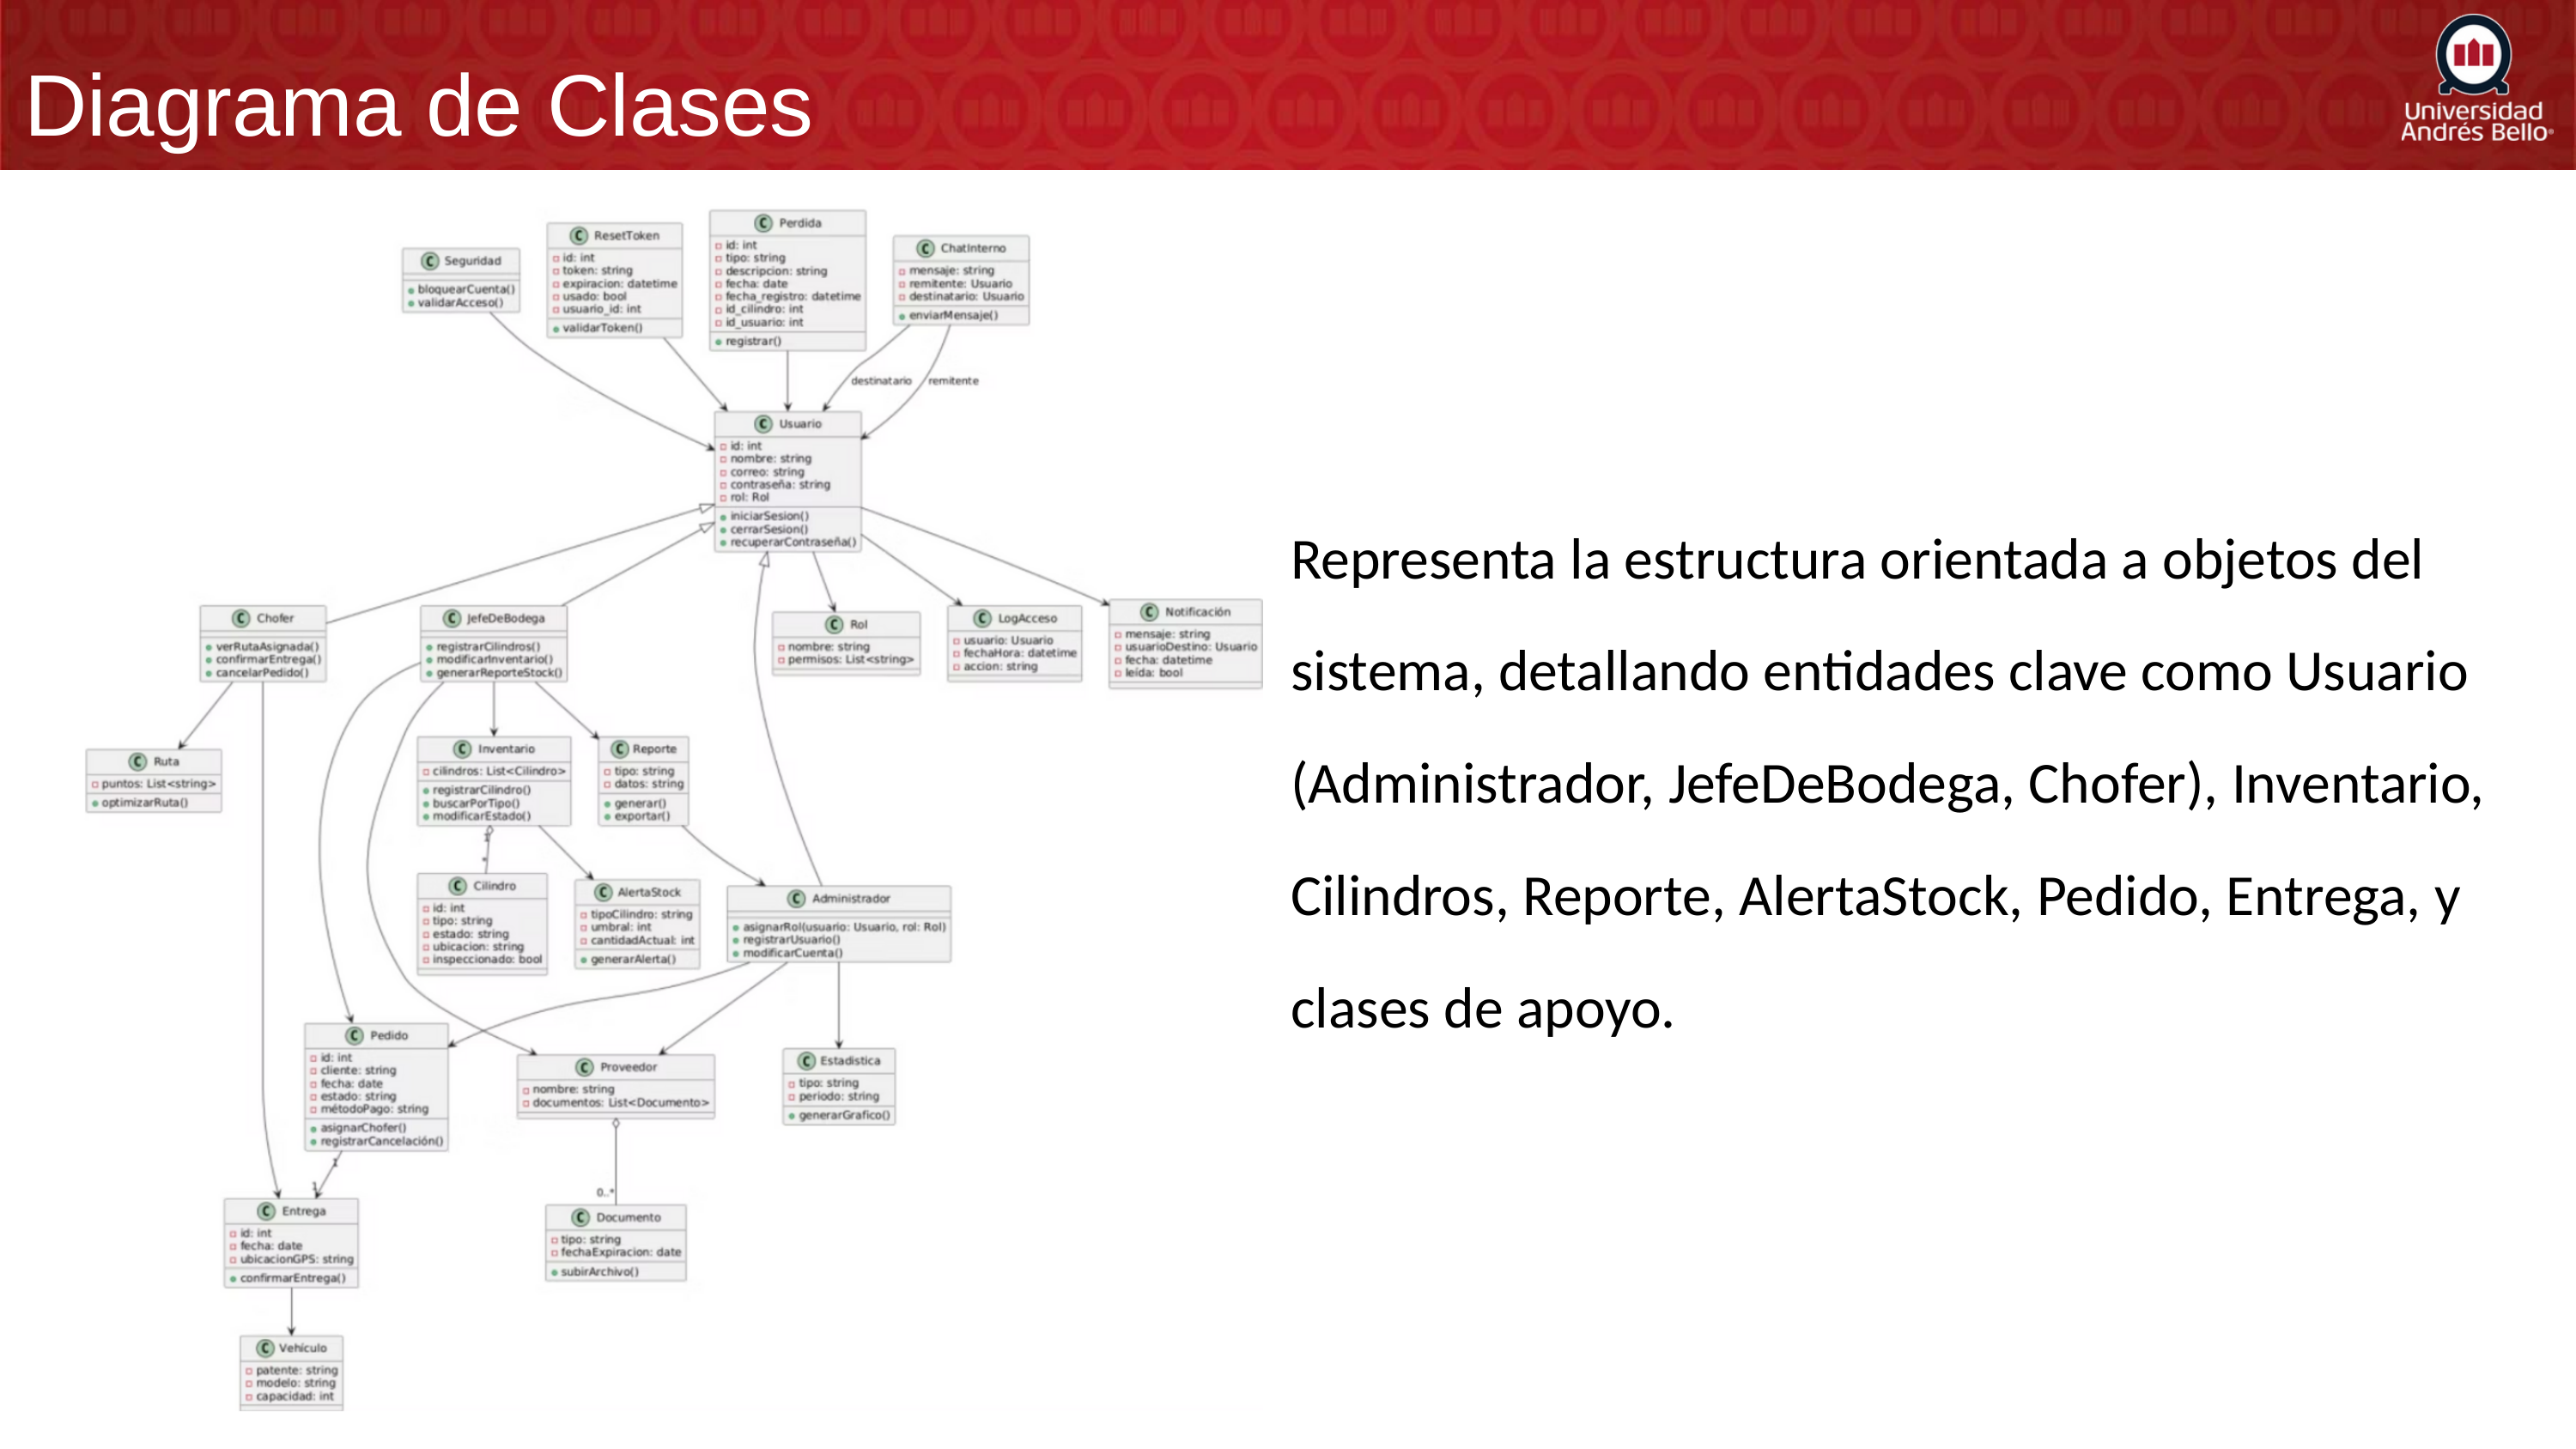

Diagrama de Clases

Representa la estructura orientada a objetos del sistema, detallando entidades clave como Usuario (Administrador, JefeDeBodega, Chofer), Inventario, Cilindros, Reporte, AlertaStock, Pedido, Entrega, y clases de apoyo.